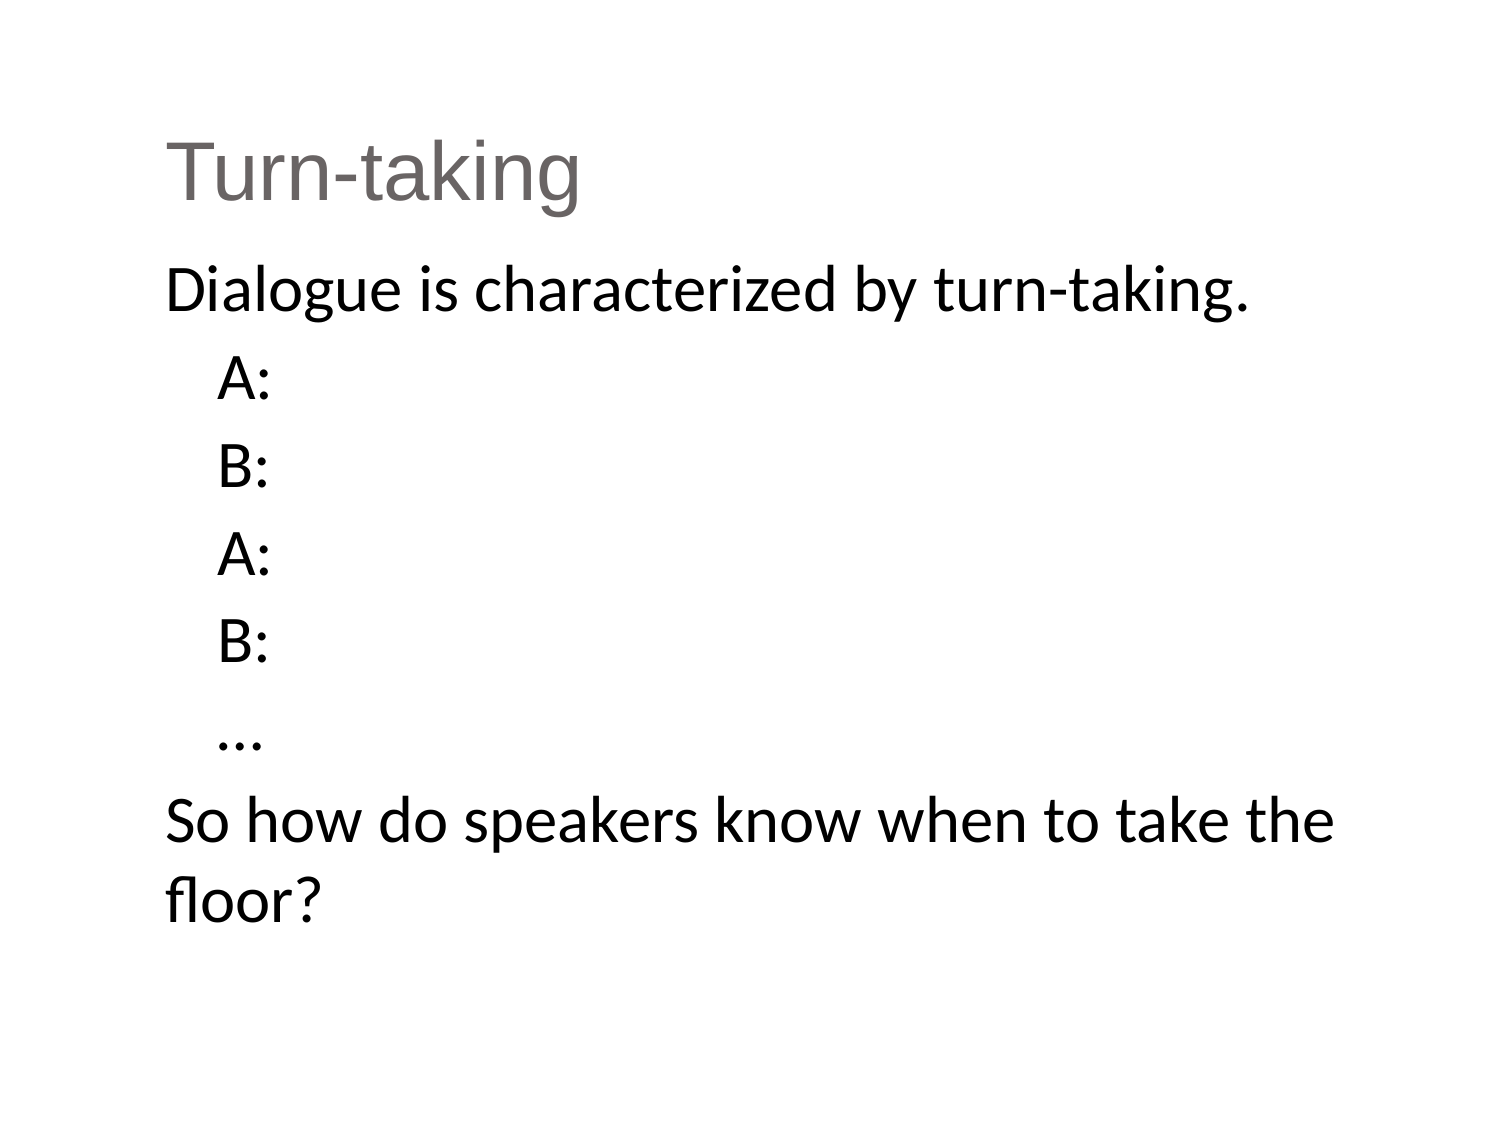

# Turn-taking
Dialogue is characterized by turn-taking.
A:
B:
A:
B:
…
So how do speakers know when to take the floor?